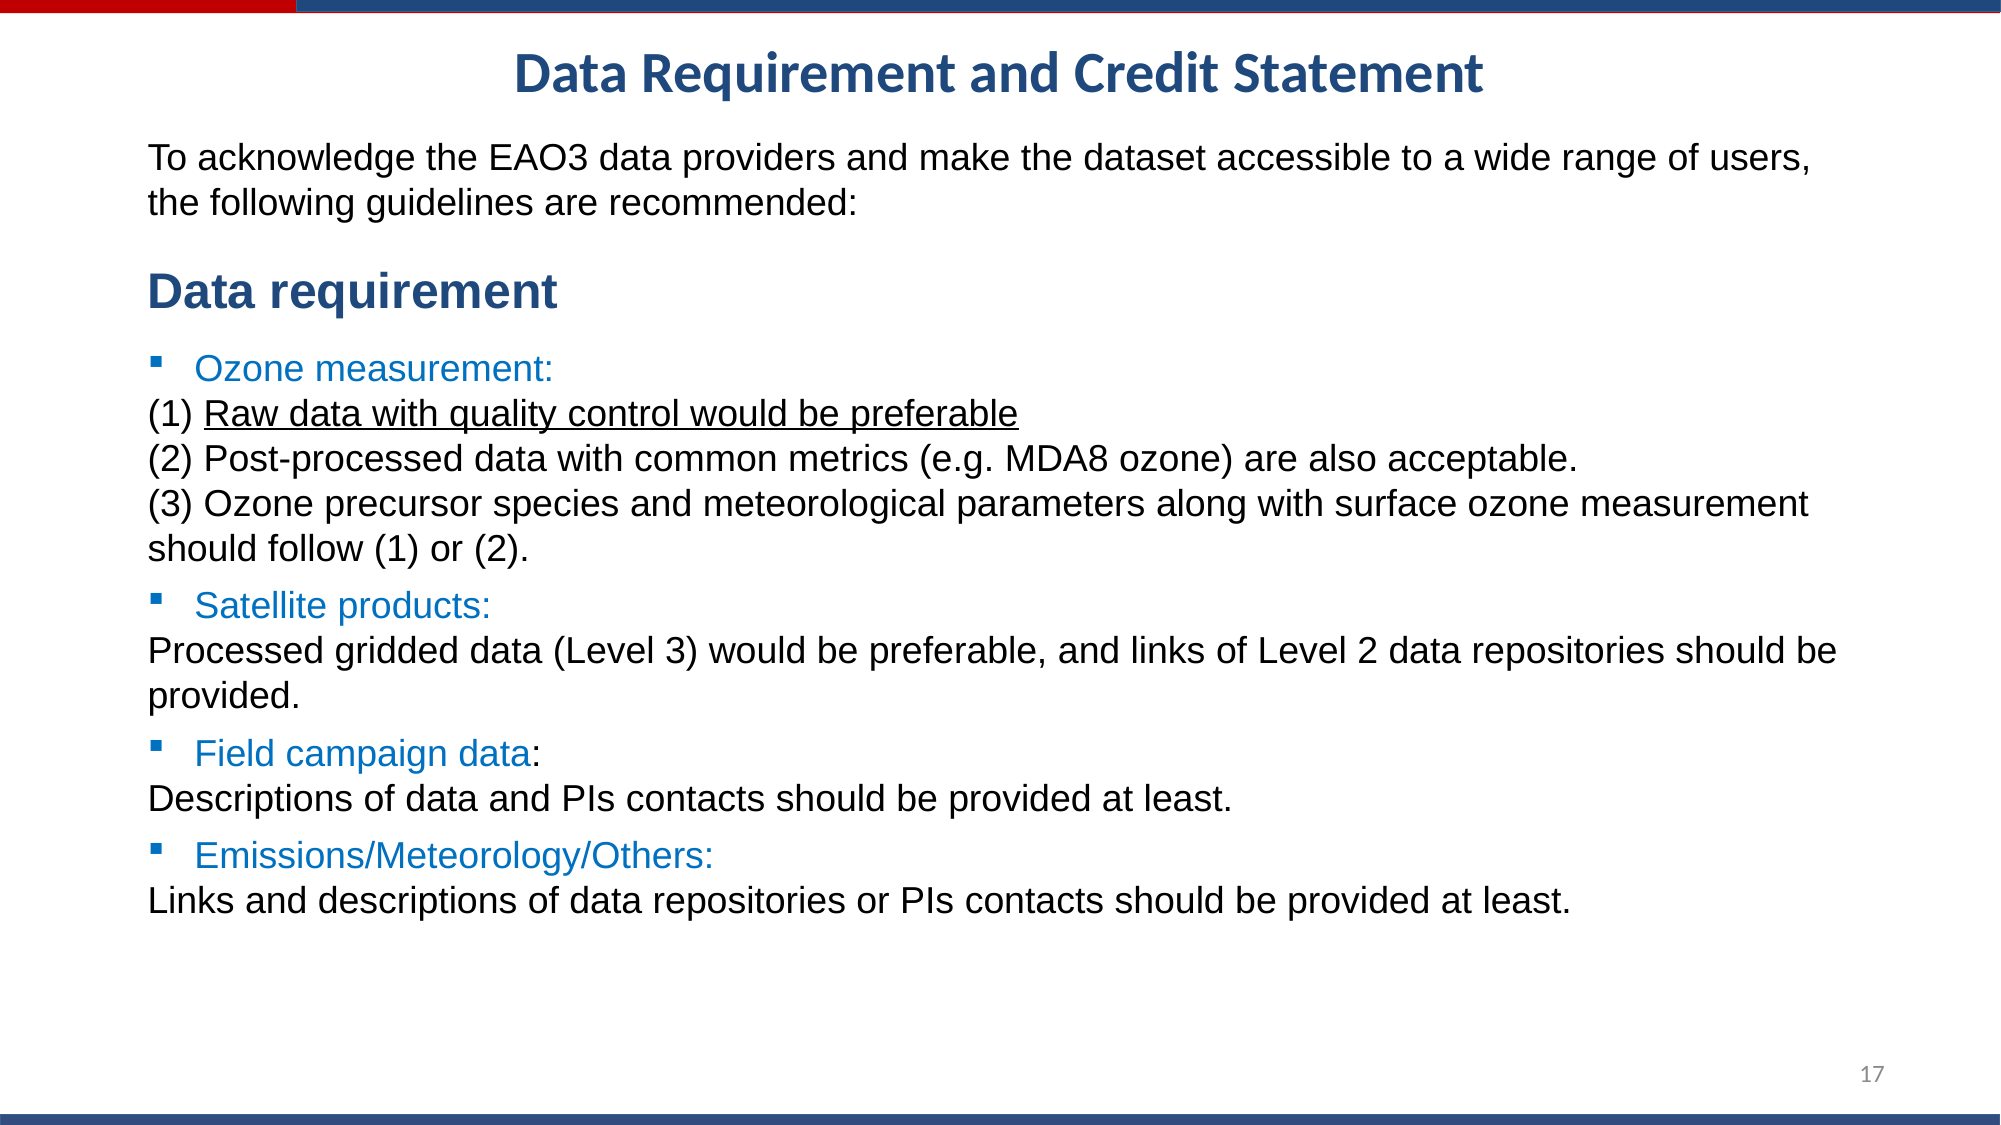

# Data Requirement and Credit Statement
To acknowledge the EAO3 data providers and make the dataset accessible to a wide range of users, the following guidelines are recommended:
Data requirement
Ozone measurement:
(1) Raw data with quality control would be preferable
(2) Post-processed data with common metrics (e.g. MDA8 ozone) are also acceptable.
(3) Ozone precursor species and meteorological parameters along with surface ozone measurement should follow (1) or (2).
Satellite products:
Processed gridded data (Level 3) would be preferable, and links of Level 2 data repositories should be provided.
Field campaign data:
Descriptions of data and PIs contacts should be provided at least.
Emissions/Meteorology/Others:
Links and descriptions of data repositories or PIs contacts should be provided at least.

17